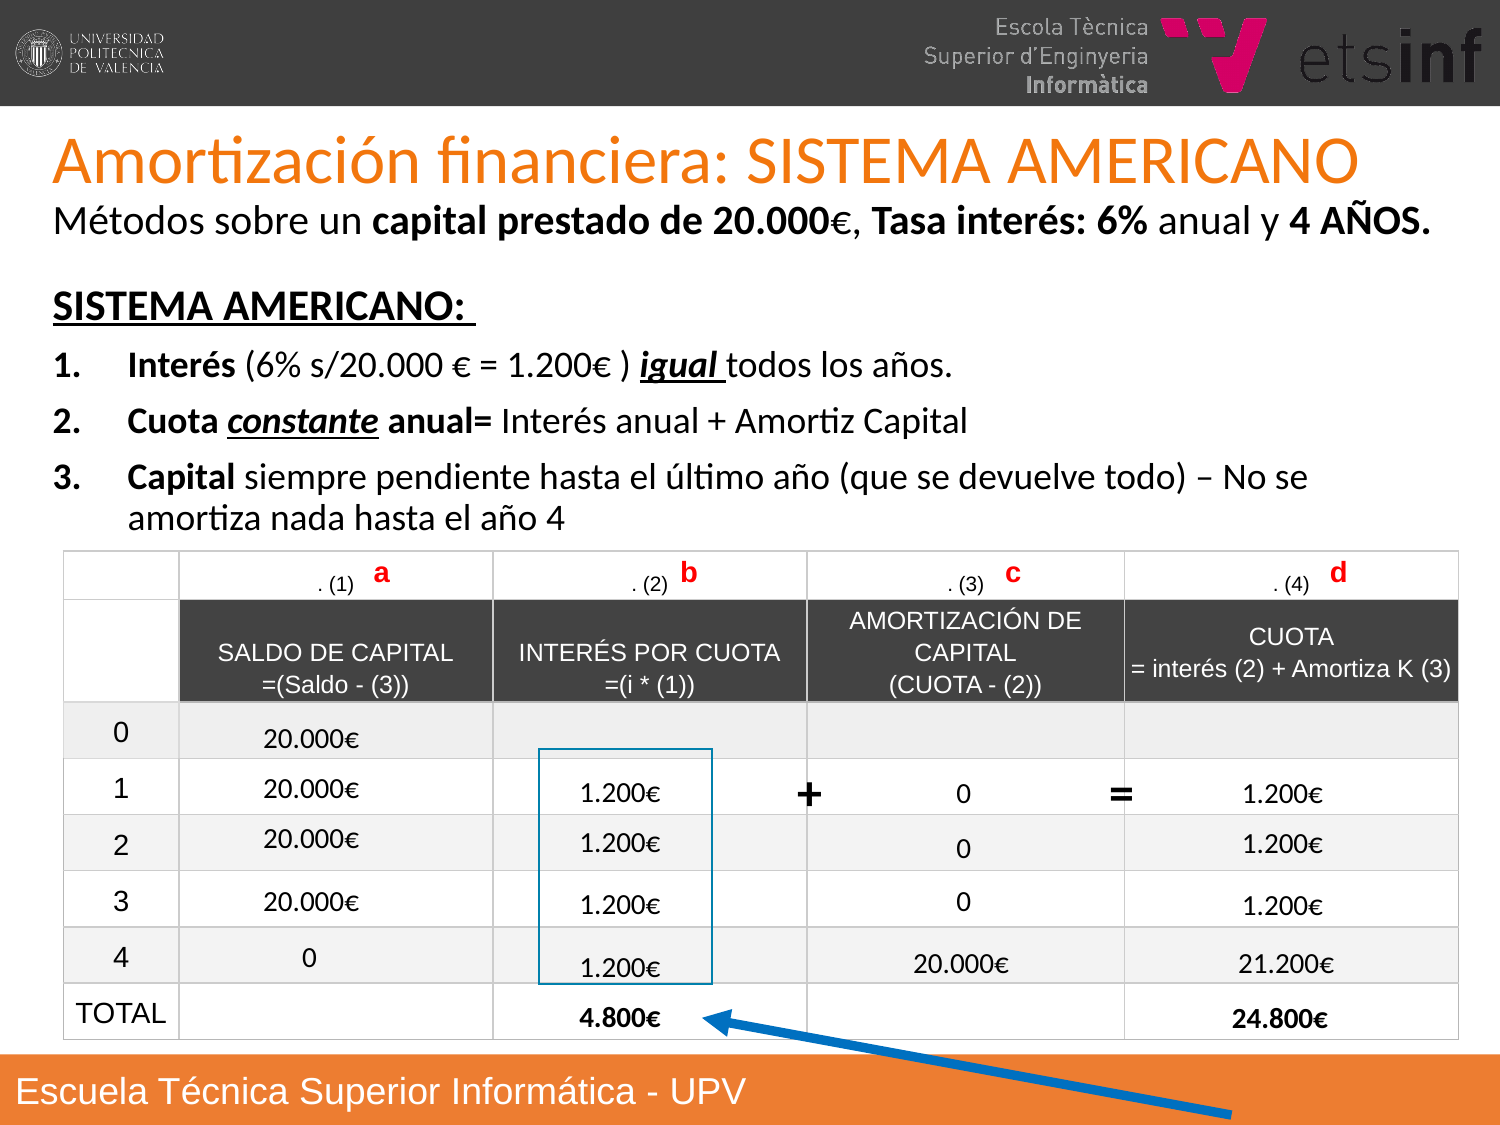

# Amortización financiera: SISTEMA AMERICANO Métodos sobre un capital prestado de 20.000€, Tasa interés: 6% anual y 4 AÑOS.
SISTEMA AMERICANO:
Interés (6% s/20.000 € = 1.200€ ) igual todos los años.
Cuota constante anual= Interés anual + Amortiz Capital
Capital siempre pendiente hasta el último año (que se devuelve todo) – No se amortiza nada hasta el año 4

a
b
c
d
|  | . (1) | . (2) | . (3) | . (4) |
| --- | --- | --- | --- | --- |
|  | SALDO DE CAPITAL =(Saldo - (3)) | INTERÉS POR CUOTA =(i \* (1)) | AMORTIZACIÓN DE CAPITAL (CUOTA - (2)) | CUOTA = interés (2) + Amortiza K (3) |
| 0 |  |  |  |  |
| 1 |  |  |  |  |
| 2 |  |  |  |  |
| 3 |  |  |  |  |
| 4 |  |  |  |  |
| TOTAL |  |  |  |  |
20.000€
+
=

20.000€
1.200€
0
1.200€
20.000€
1.200€
1.200€
0
0
20.000€
1.200€
1.200€
0
20.000€
21.200€
1.200€
4.800€
24.800€